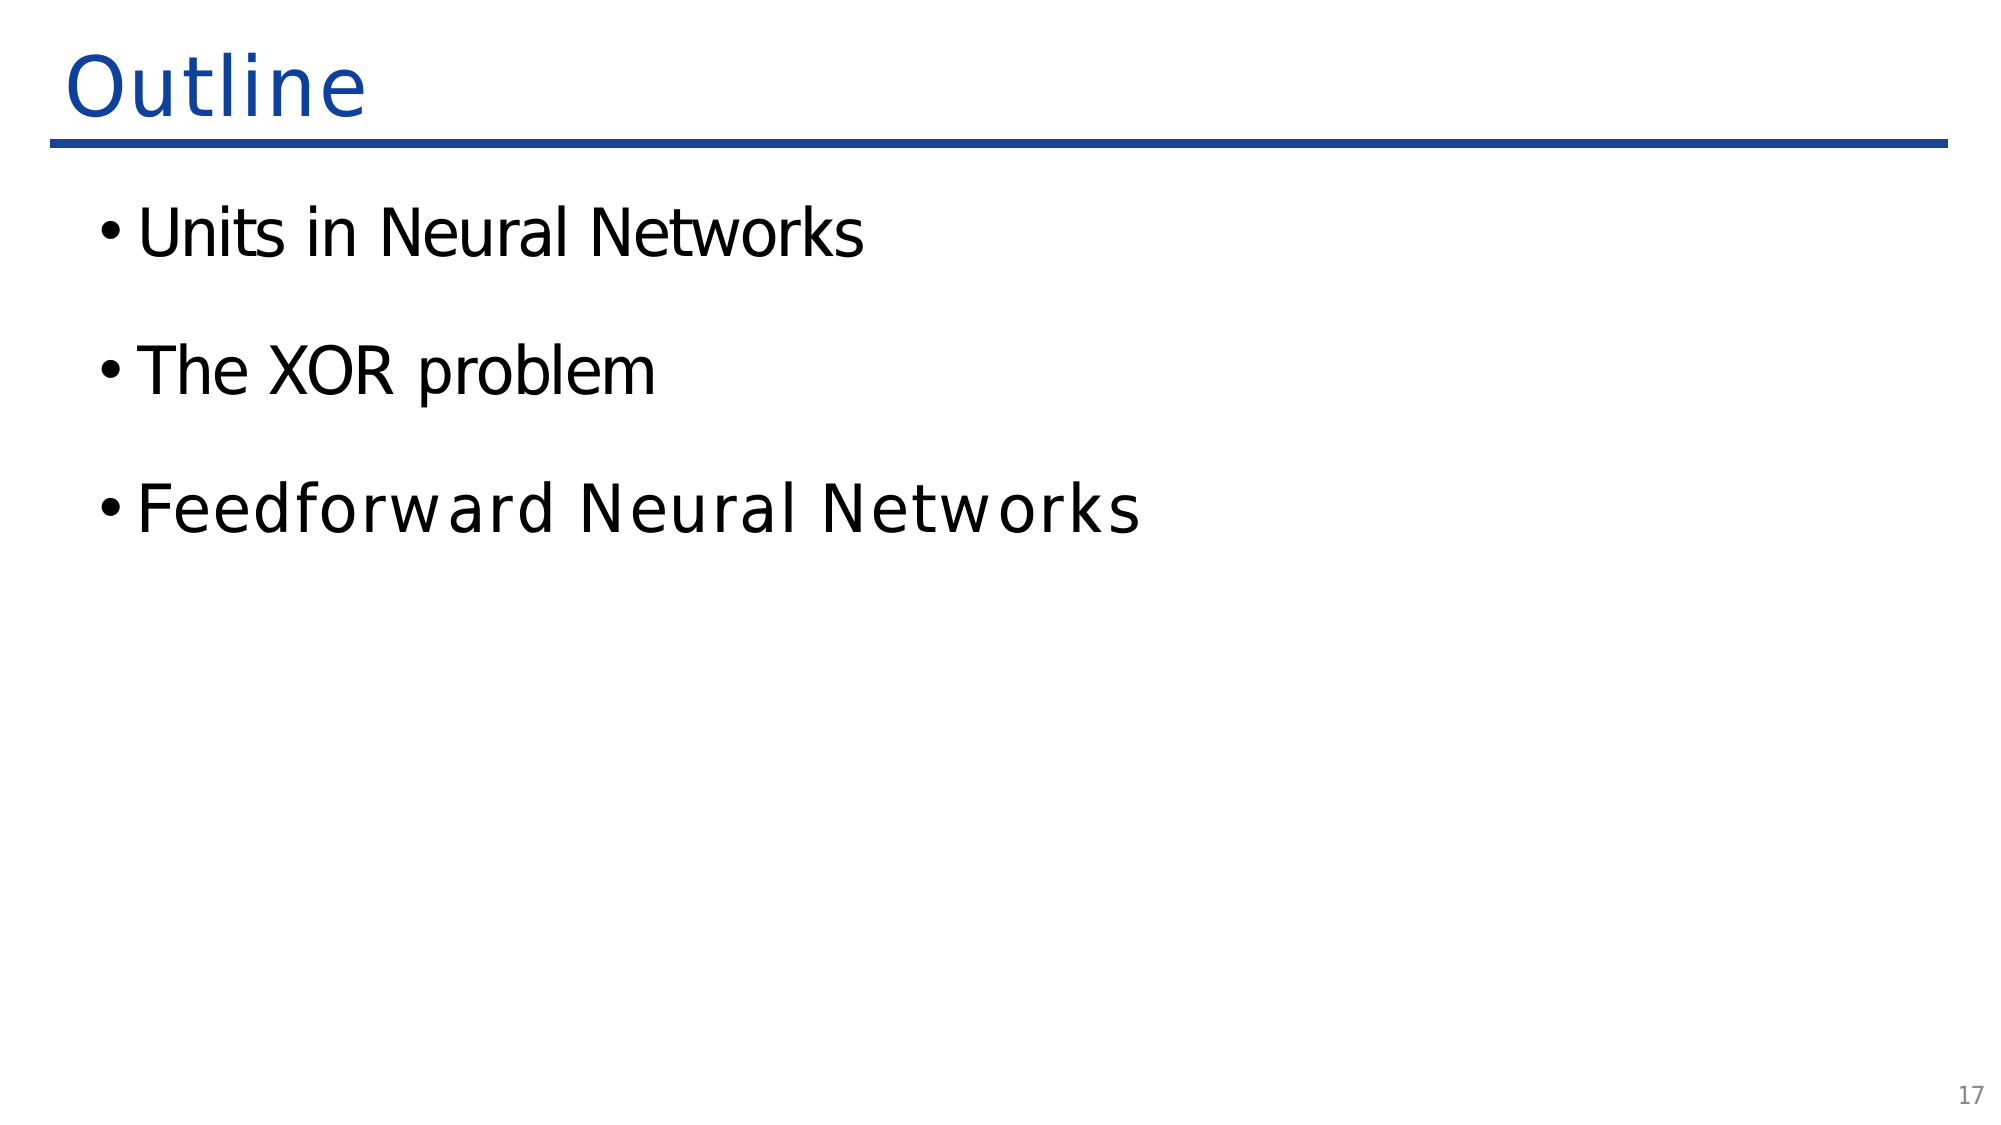

# Outline
Units in Neural Networks
The XOR problem
Feedforward Neural Networks

17